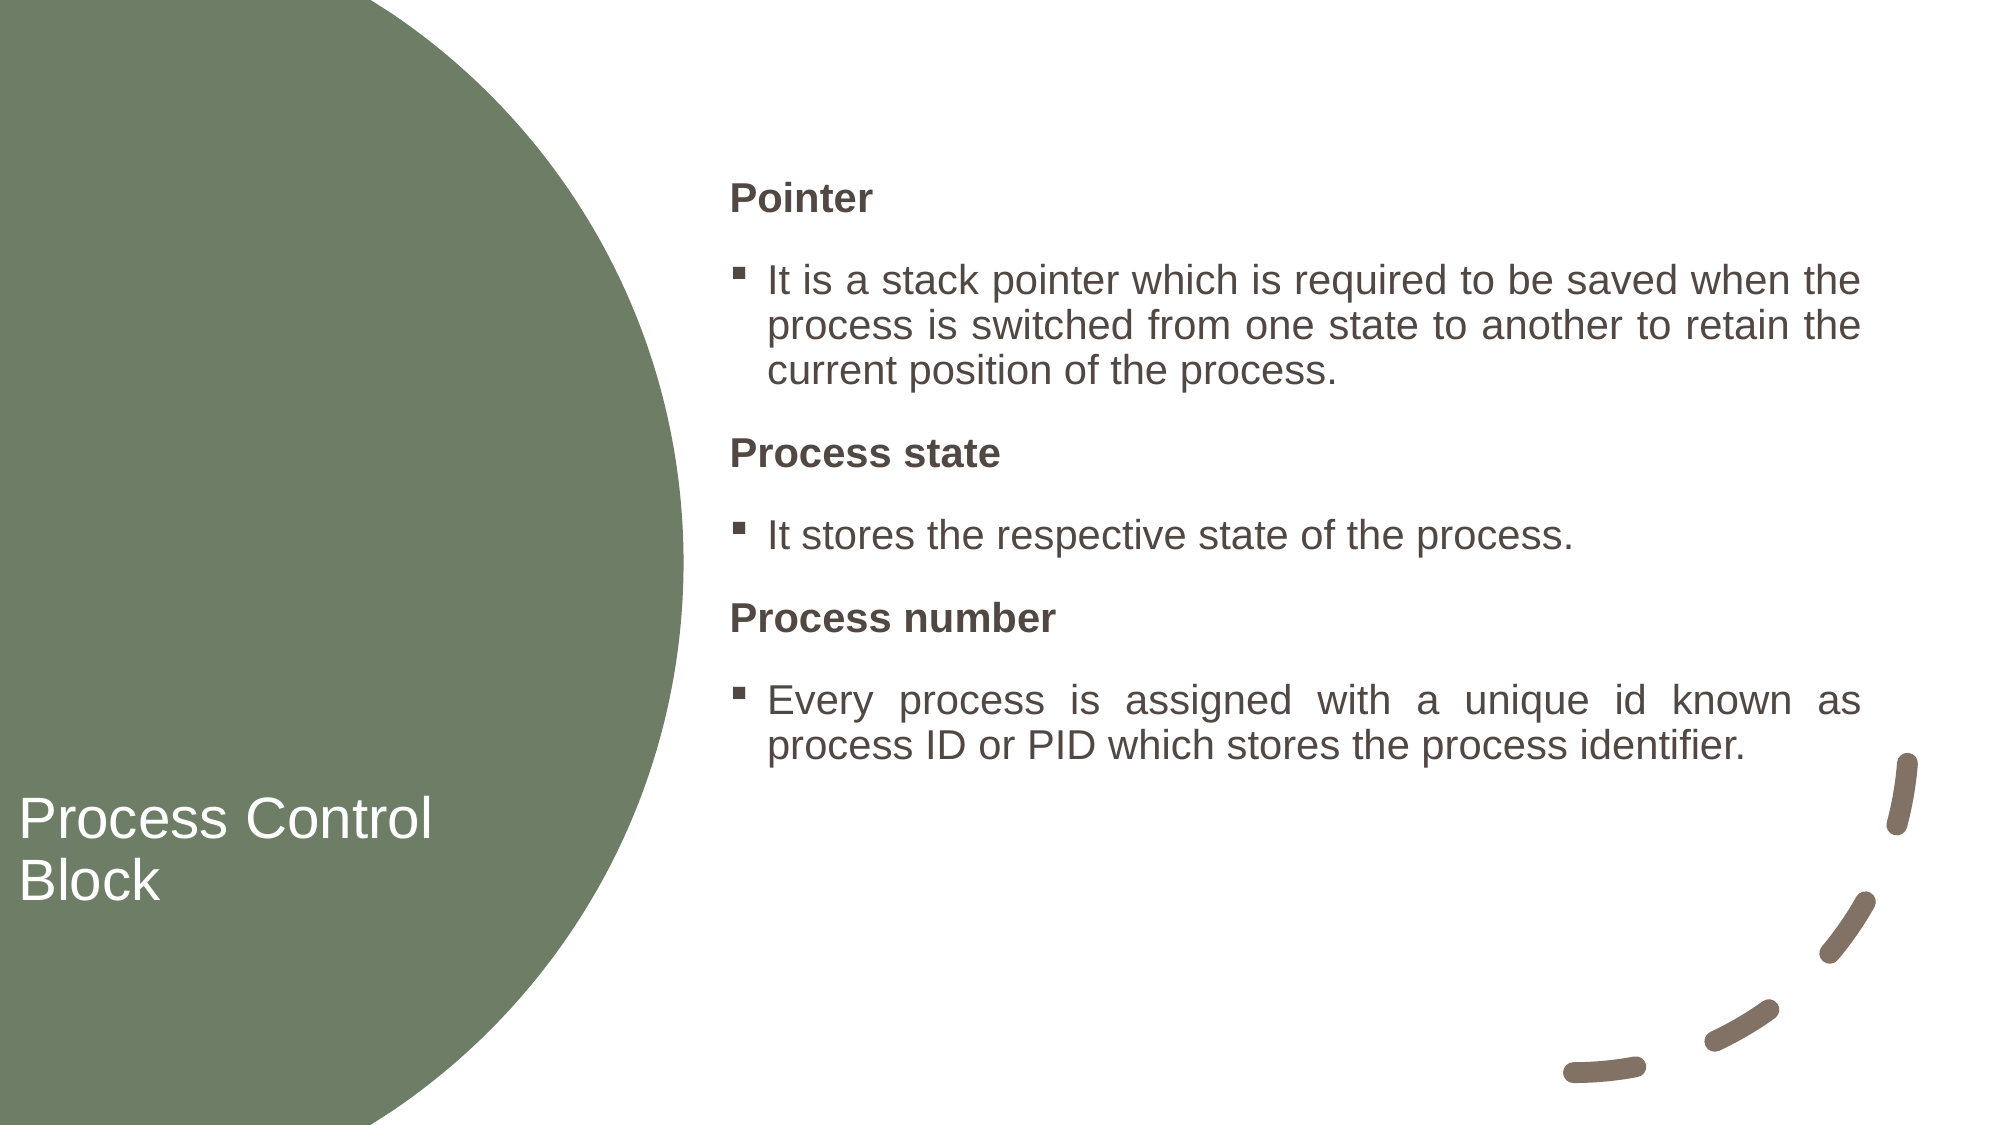

Pointer
It is a stack pointer which is required to be saved when the process is switched from one state to another to retain the current position of the process.
Process state
It stores the respective state of the process.
Process number
Every process is assigned with a unique id known as process ID or PID which stores the process identifier.

# Process Control Block